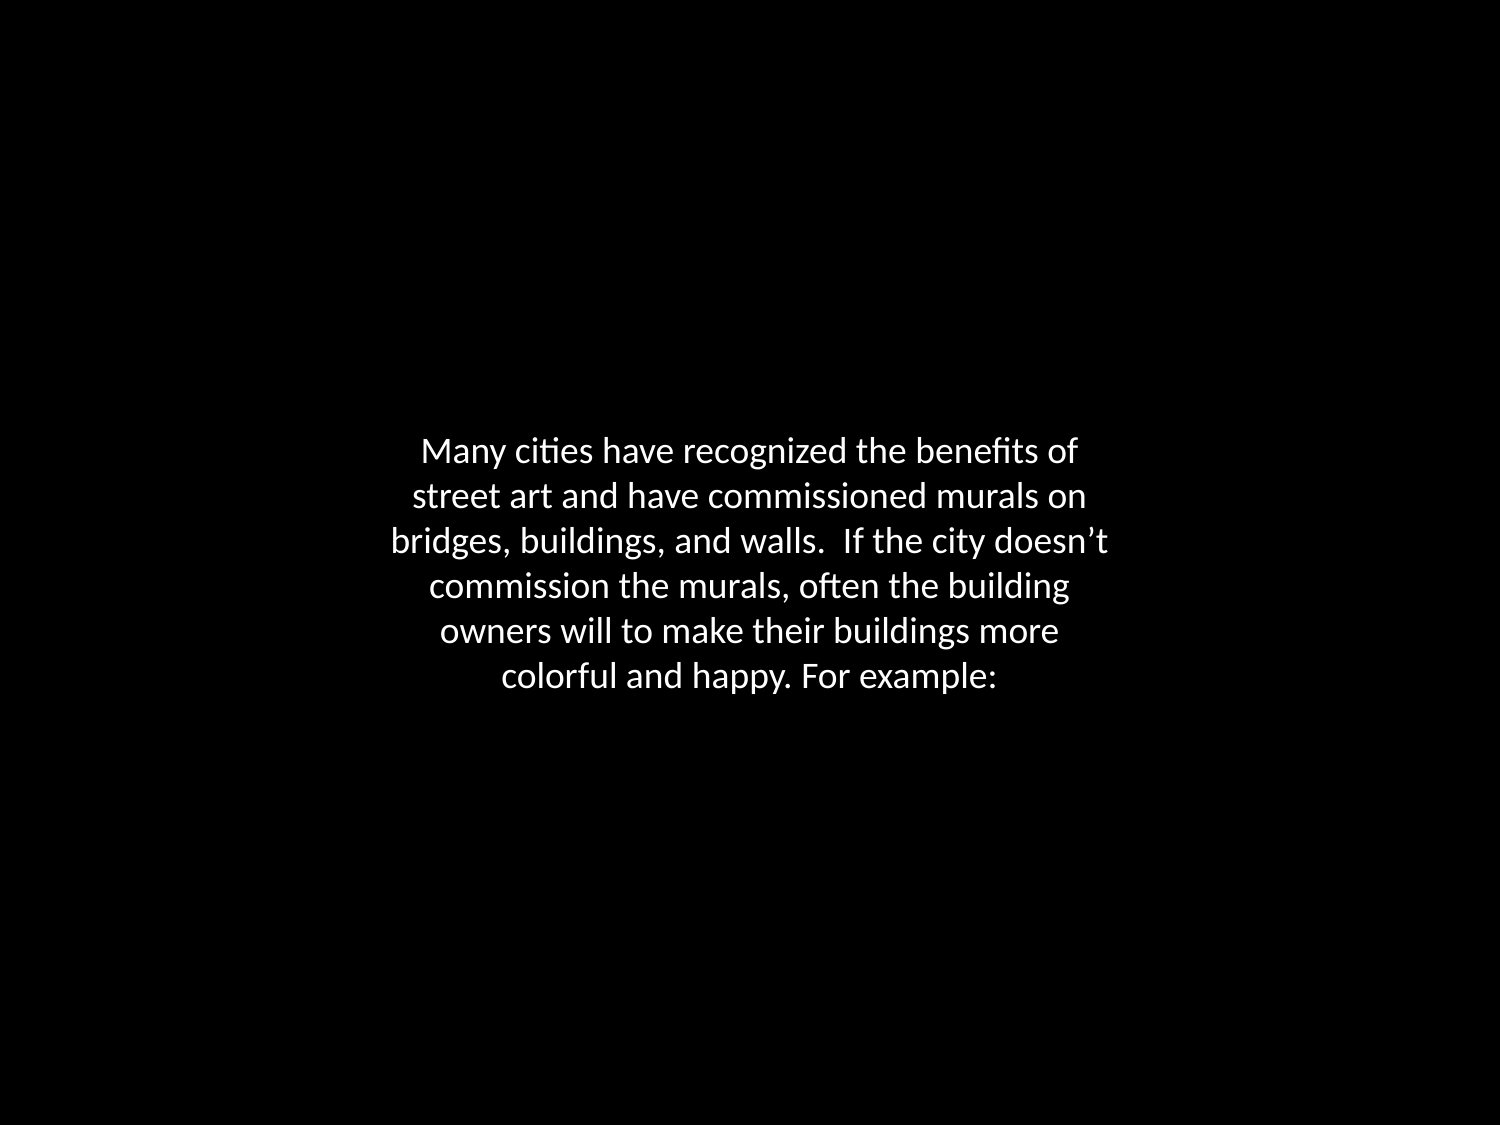

Many cities have recognized the benefits of street art and have commissioned murals on bridges, buildings, and walls.  If the city doesn’t commission the murals, often the building owners will to make their buildings more colorful and happy. For example: